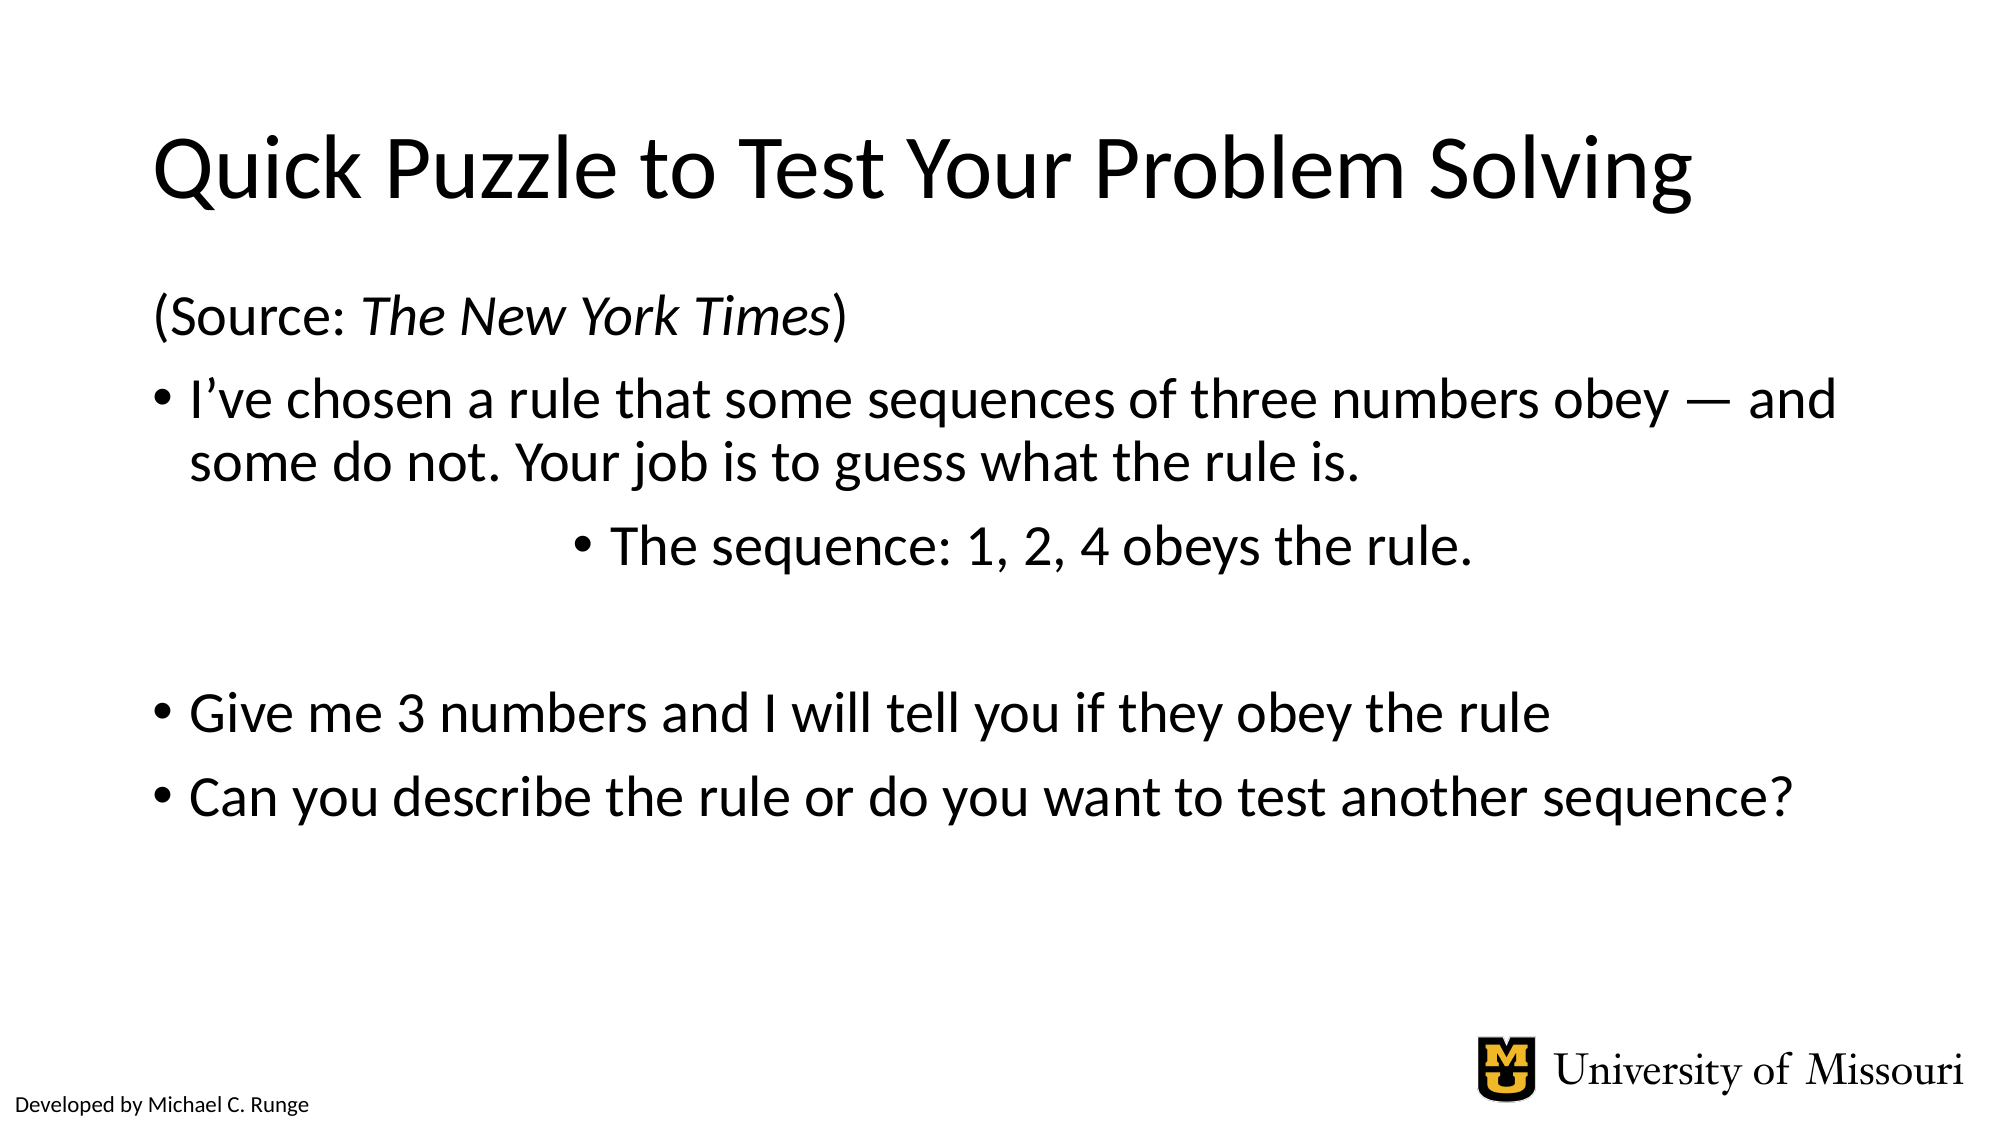

# Quick Puzzle to Test Your Problem Solving
(Source: The New York Times)
I’ve chosen a rule that some sequences of three numbers obey — and some do not. Your job is to guess what the rule is.
The sequence: 1, 2, 4 obeys the rule.

Give me 3 numbers and I will tell you if they obey the rule
Can you describe the rule or do you want to test another sequence?
Developed by Michael C. Runge